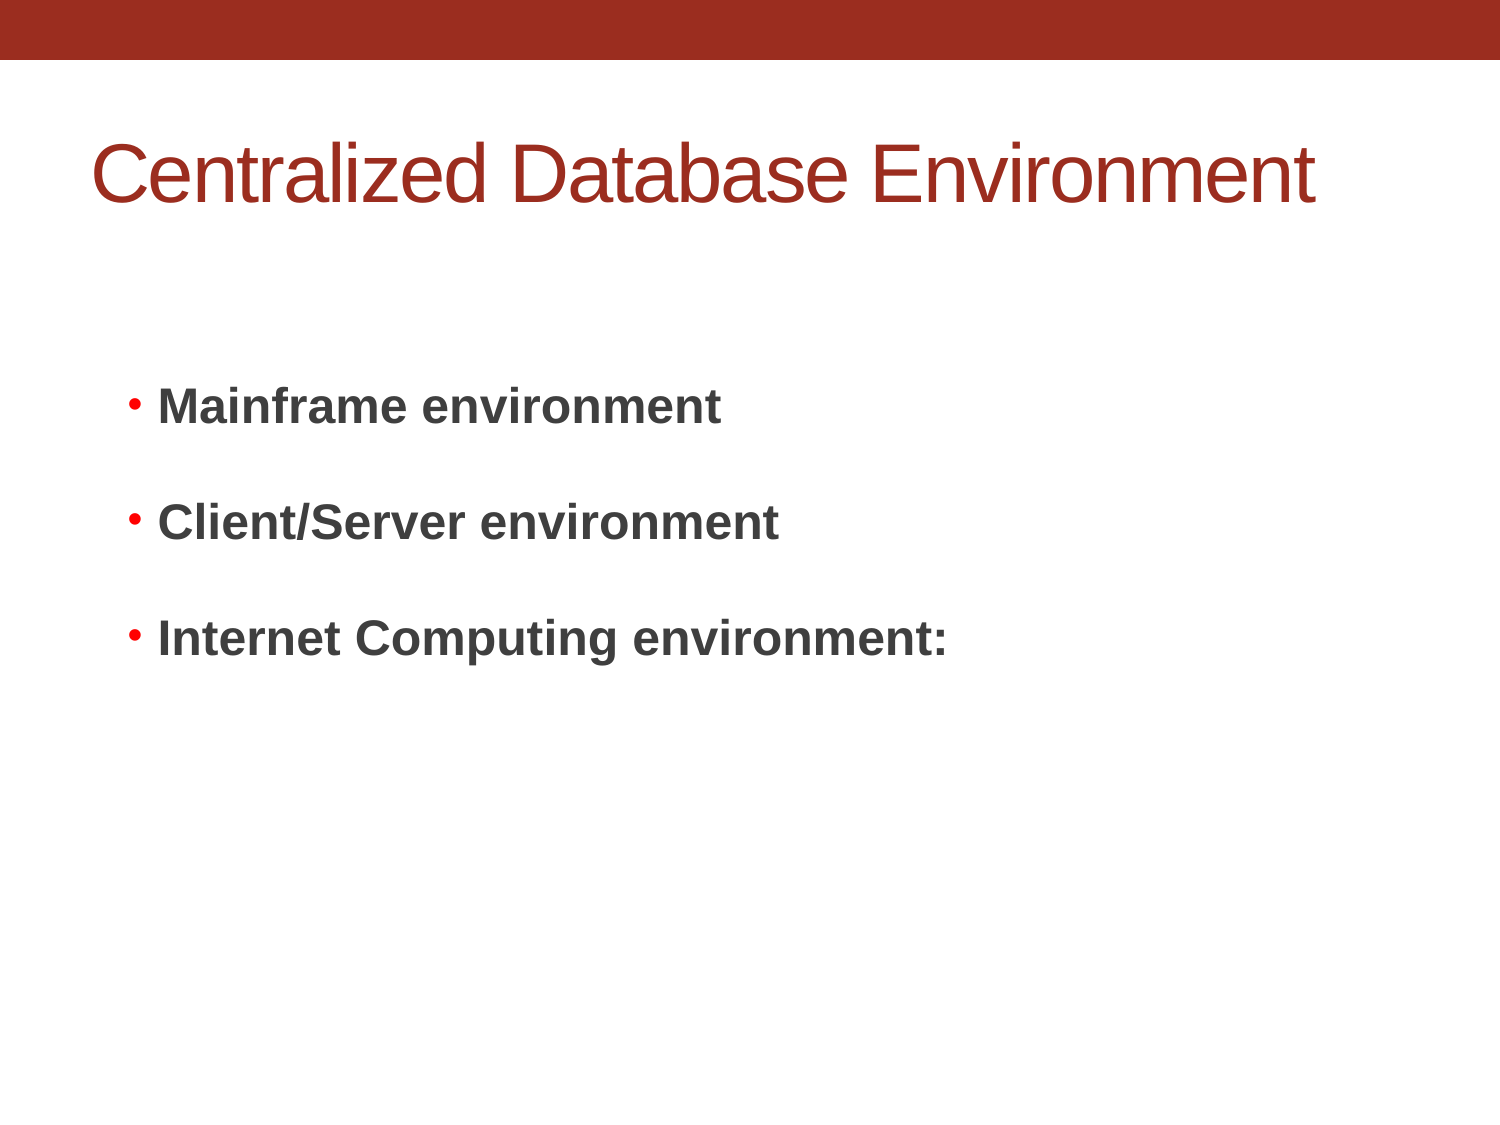

# Centralized Database Environment

Mainframe environment

Client/Server environment

Internet Computing environment: